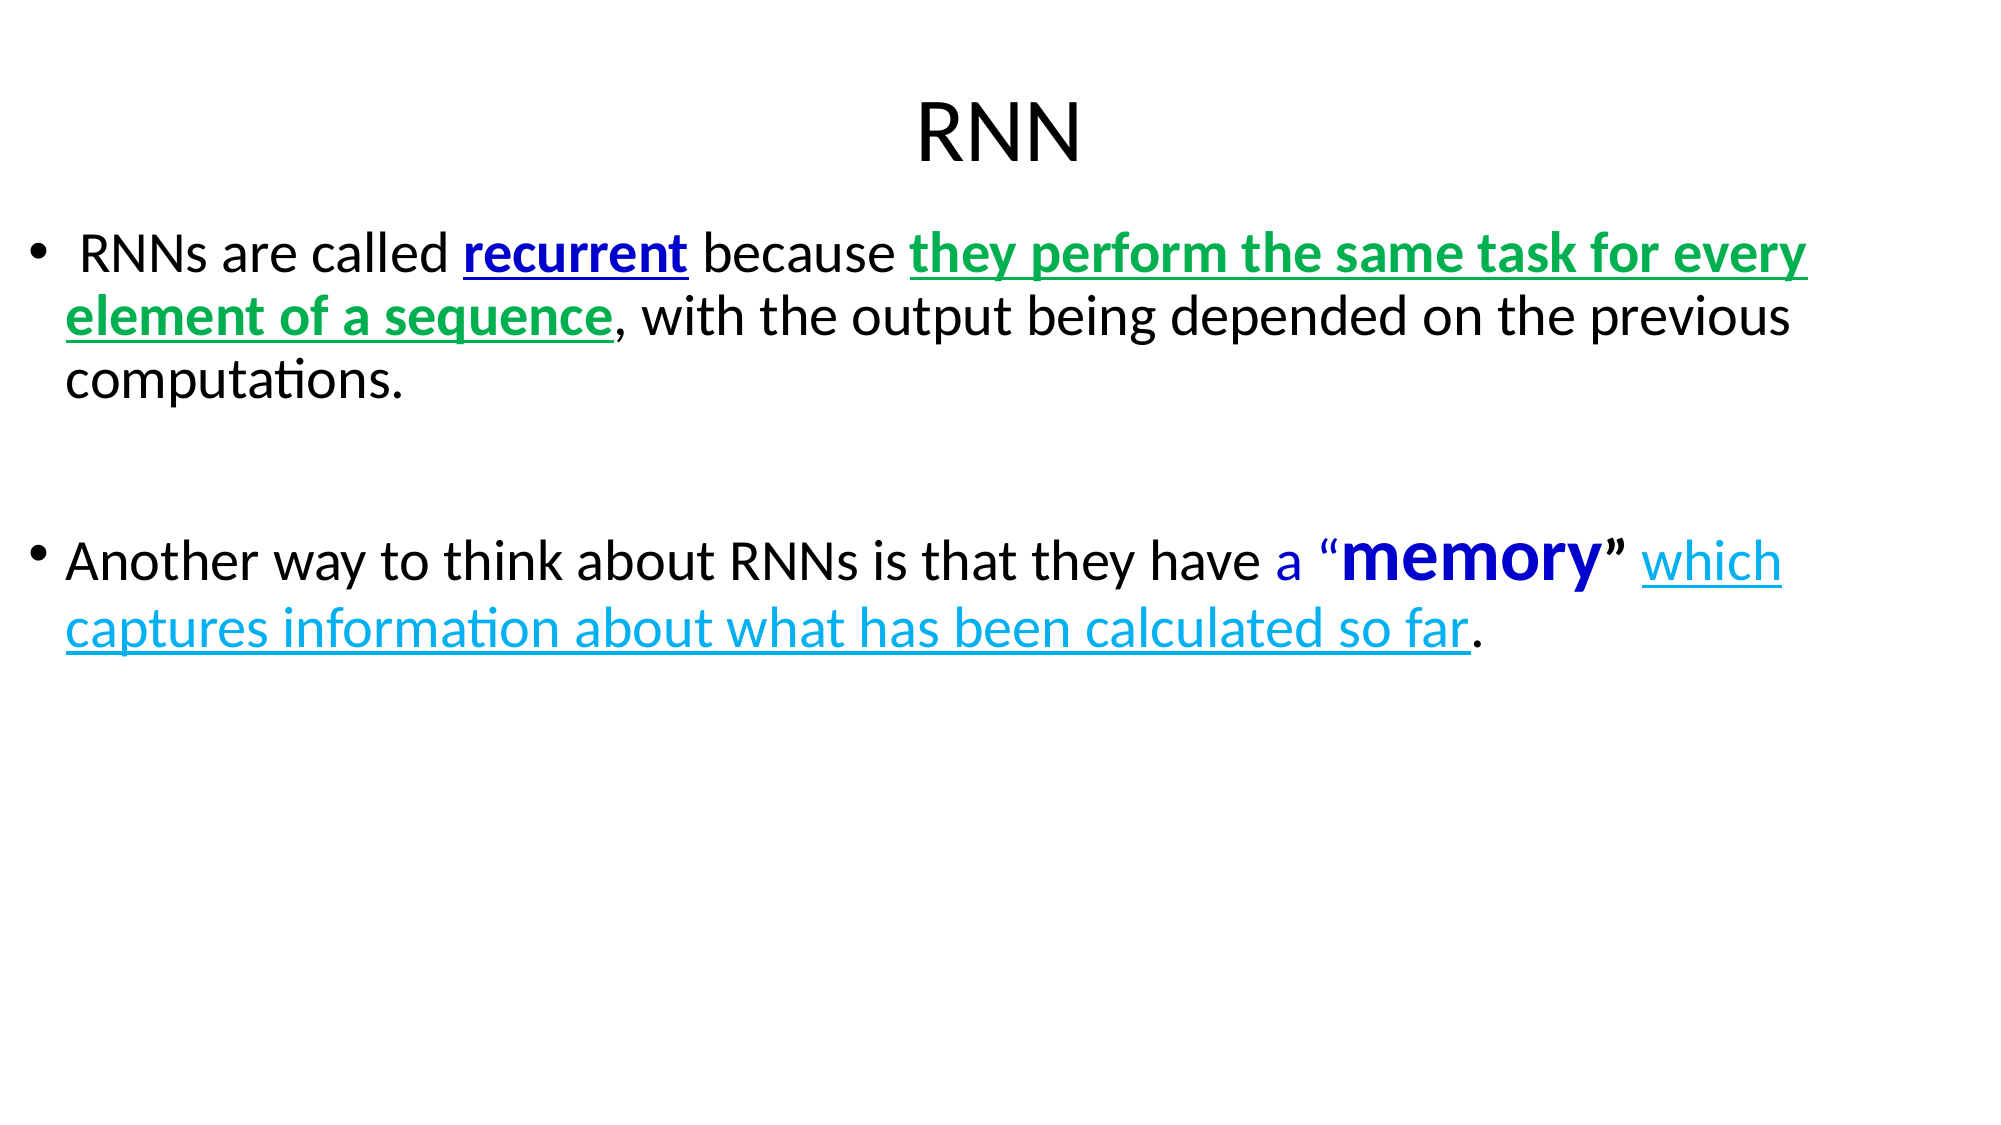

# RNN
 RNNs are called recurrent because they perform the same task for every element of a sequence, with the output being depended on the previous computations.

Another way to think about RNNs is that they have a “memory” which captures information about what has been calculated so far.